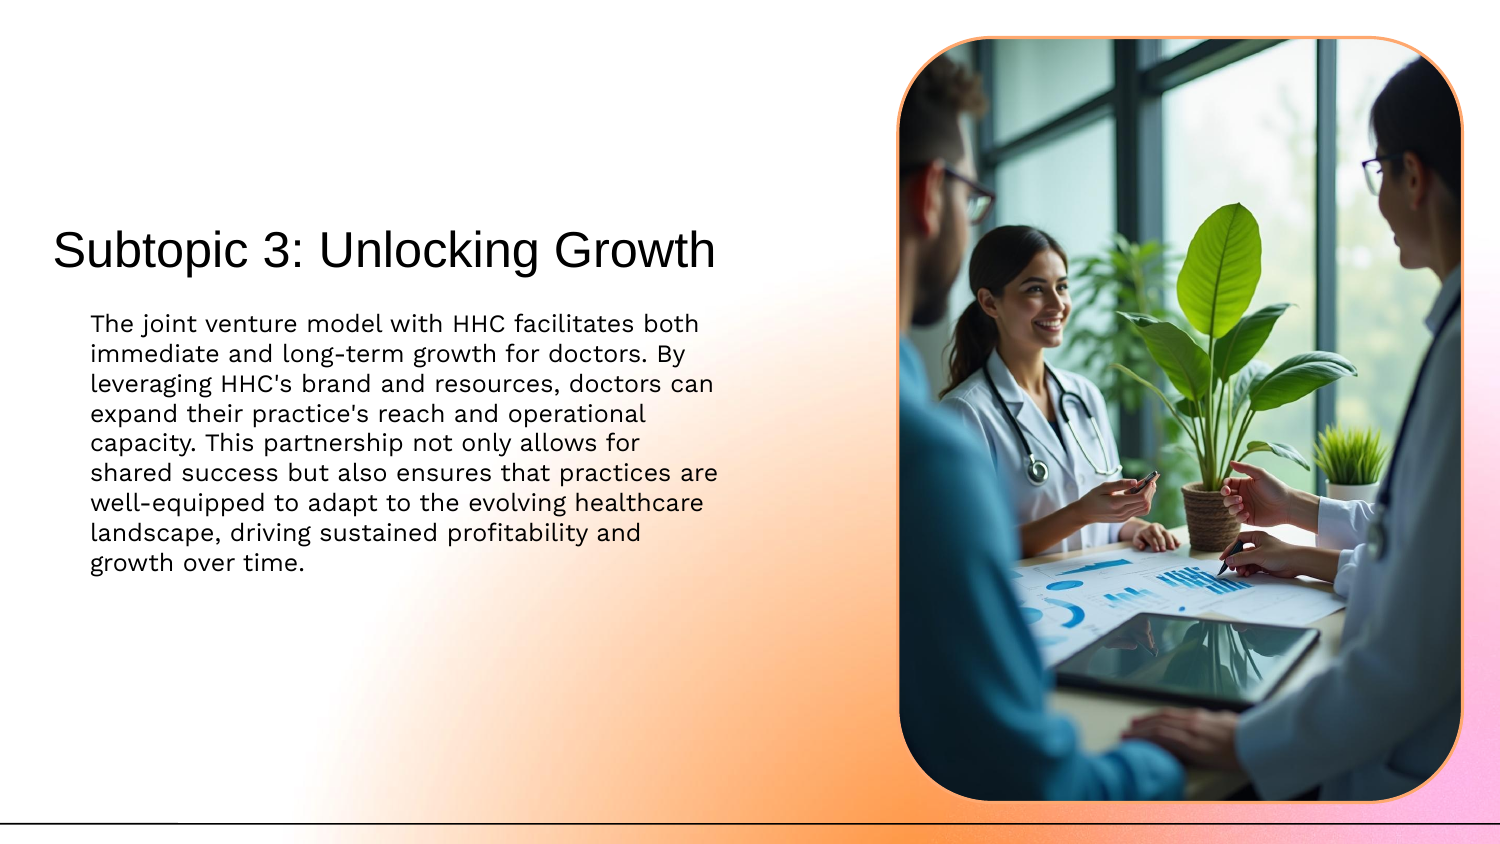

# Subtopic 3: Unlocking Growth
The joint venture model with HHC facilitates both immediate and long-term growth for doctors. By leveraging HHC's brand and resources, doctors can expand their practice's reach and operational capacity. This partnership not only allows for shared success but also ensures that practices are well-equipped to adapt to the evolving healthcare landscape, driving sustained profitability and growth over time.